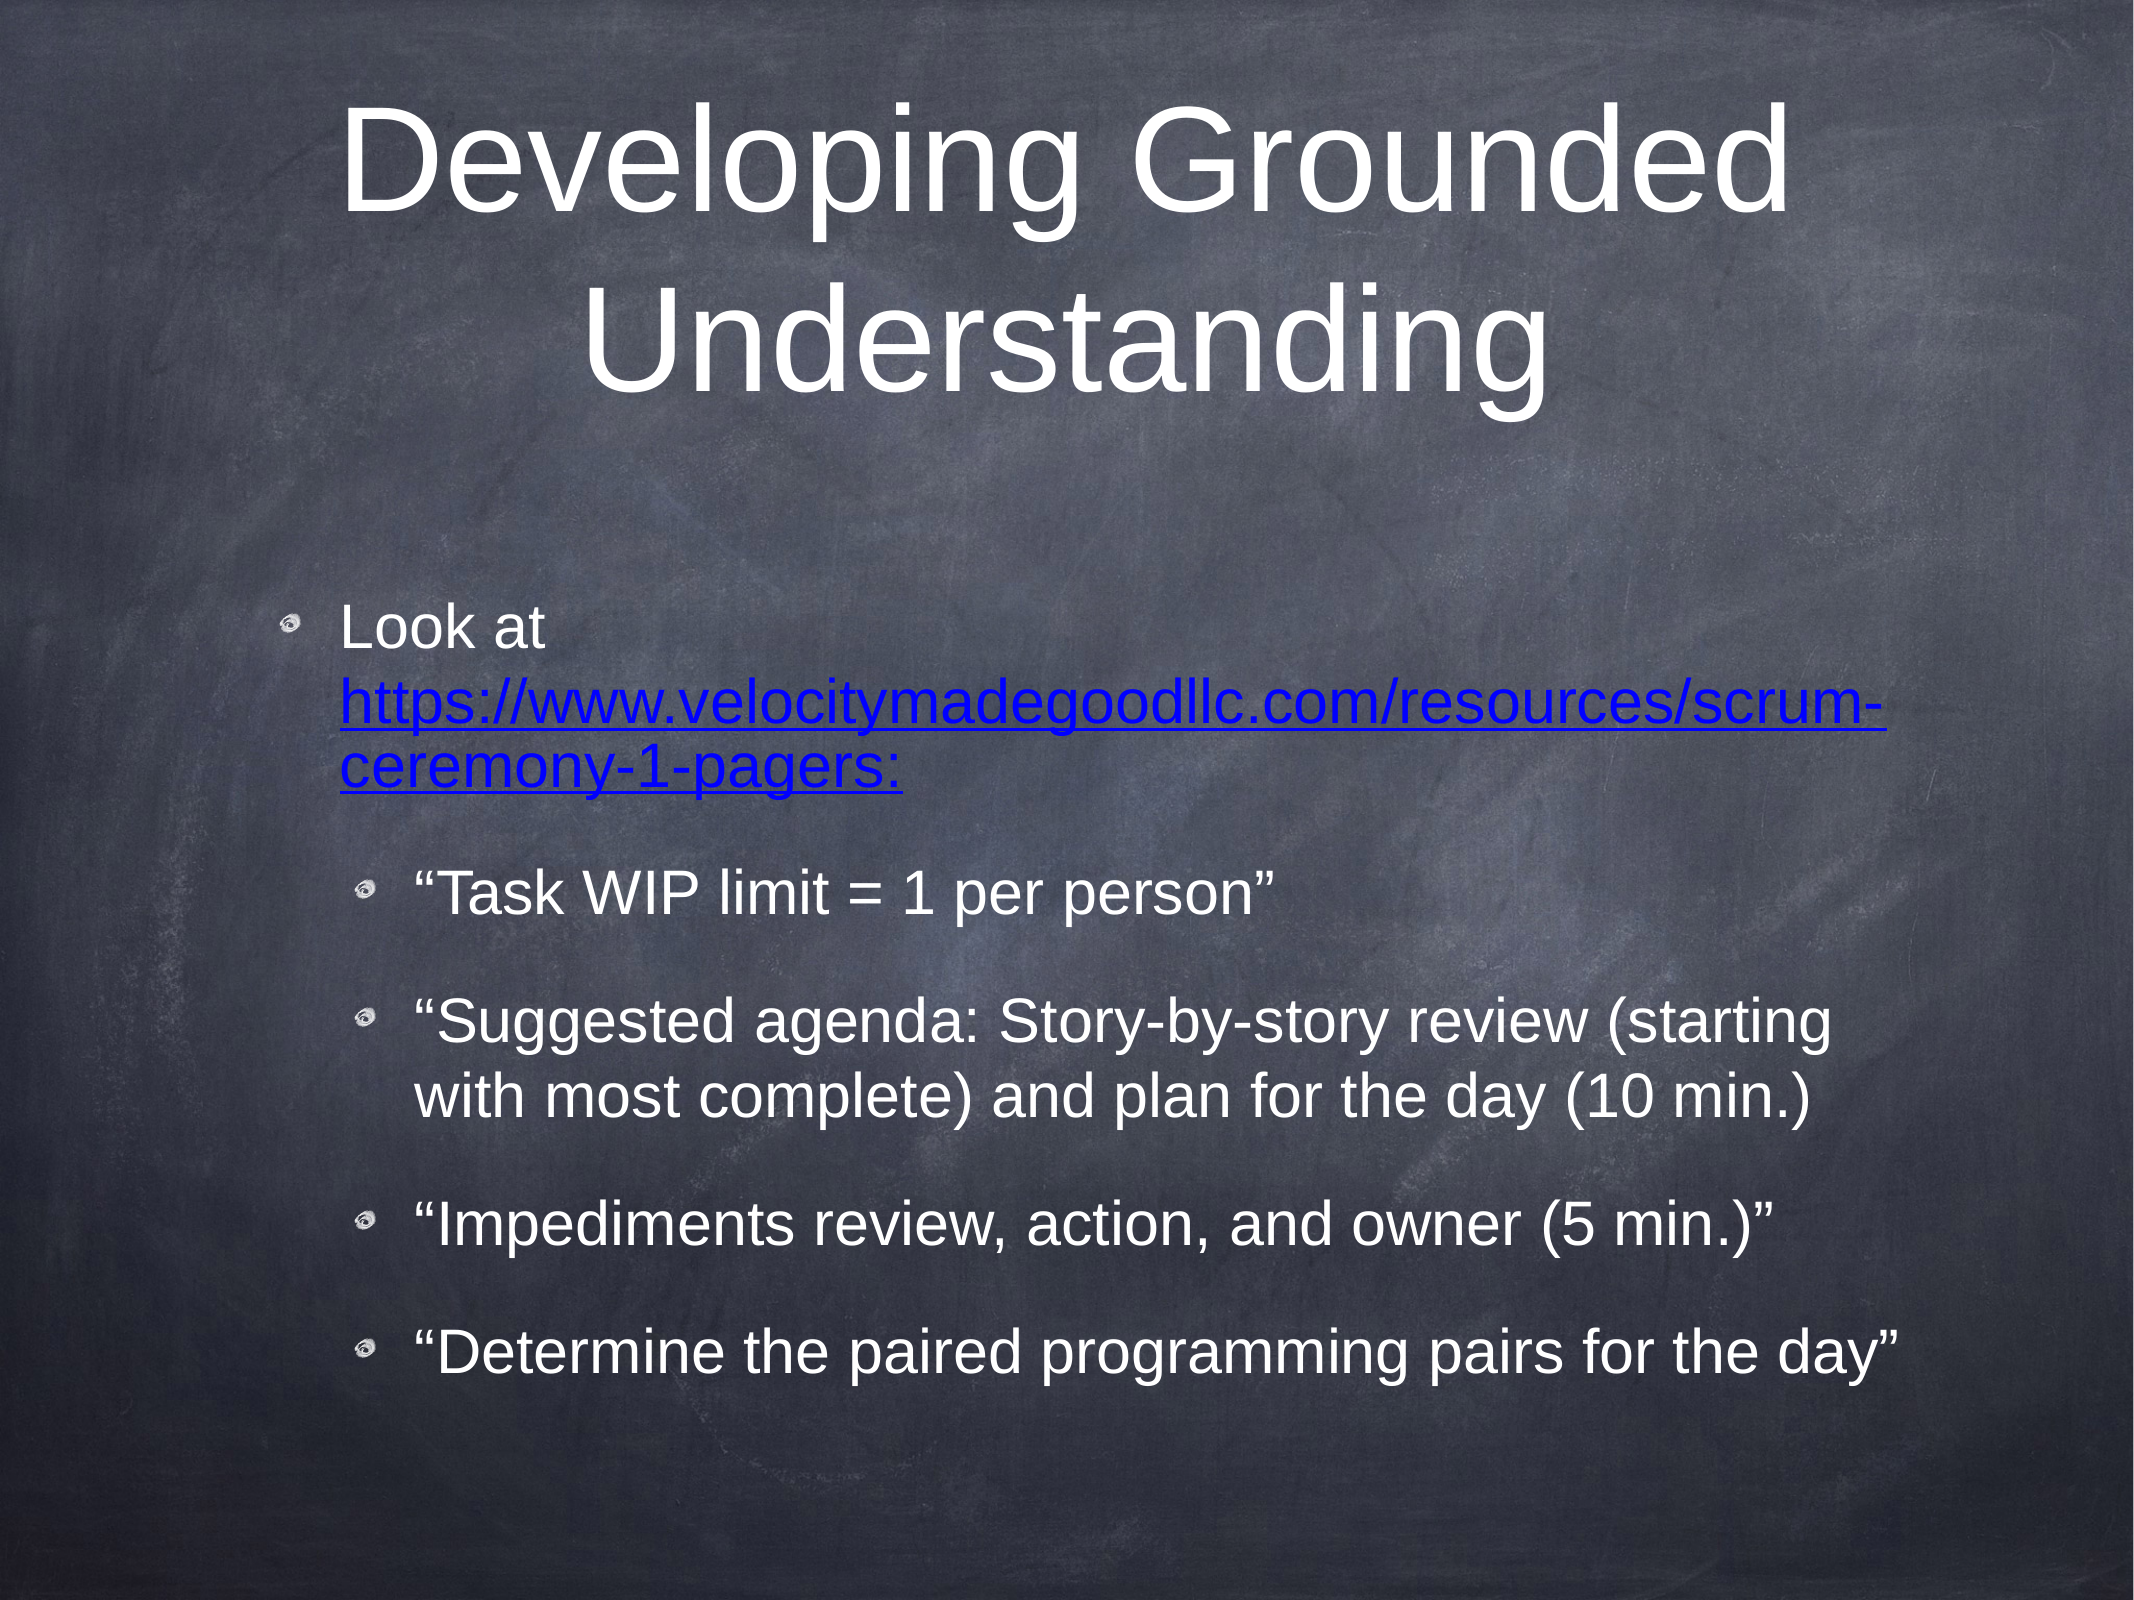

# Developing Grounded Understanding
Look at https://www.velocitymadegoodllc.com/resources/scrum-ceremony-1-pagers:
“Task WIP limit = 1 per person”
“Suggested agenda: Story-by-story review (starting with most complete) and plan for the day (10 min.)
“Impediments review, action, and owner (5 min.)”
“Determine the paired programming pairs for the day”